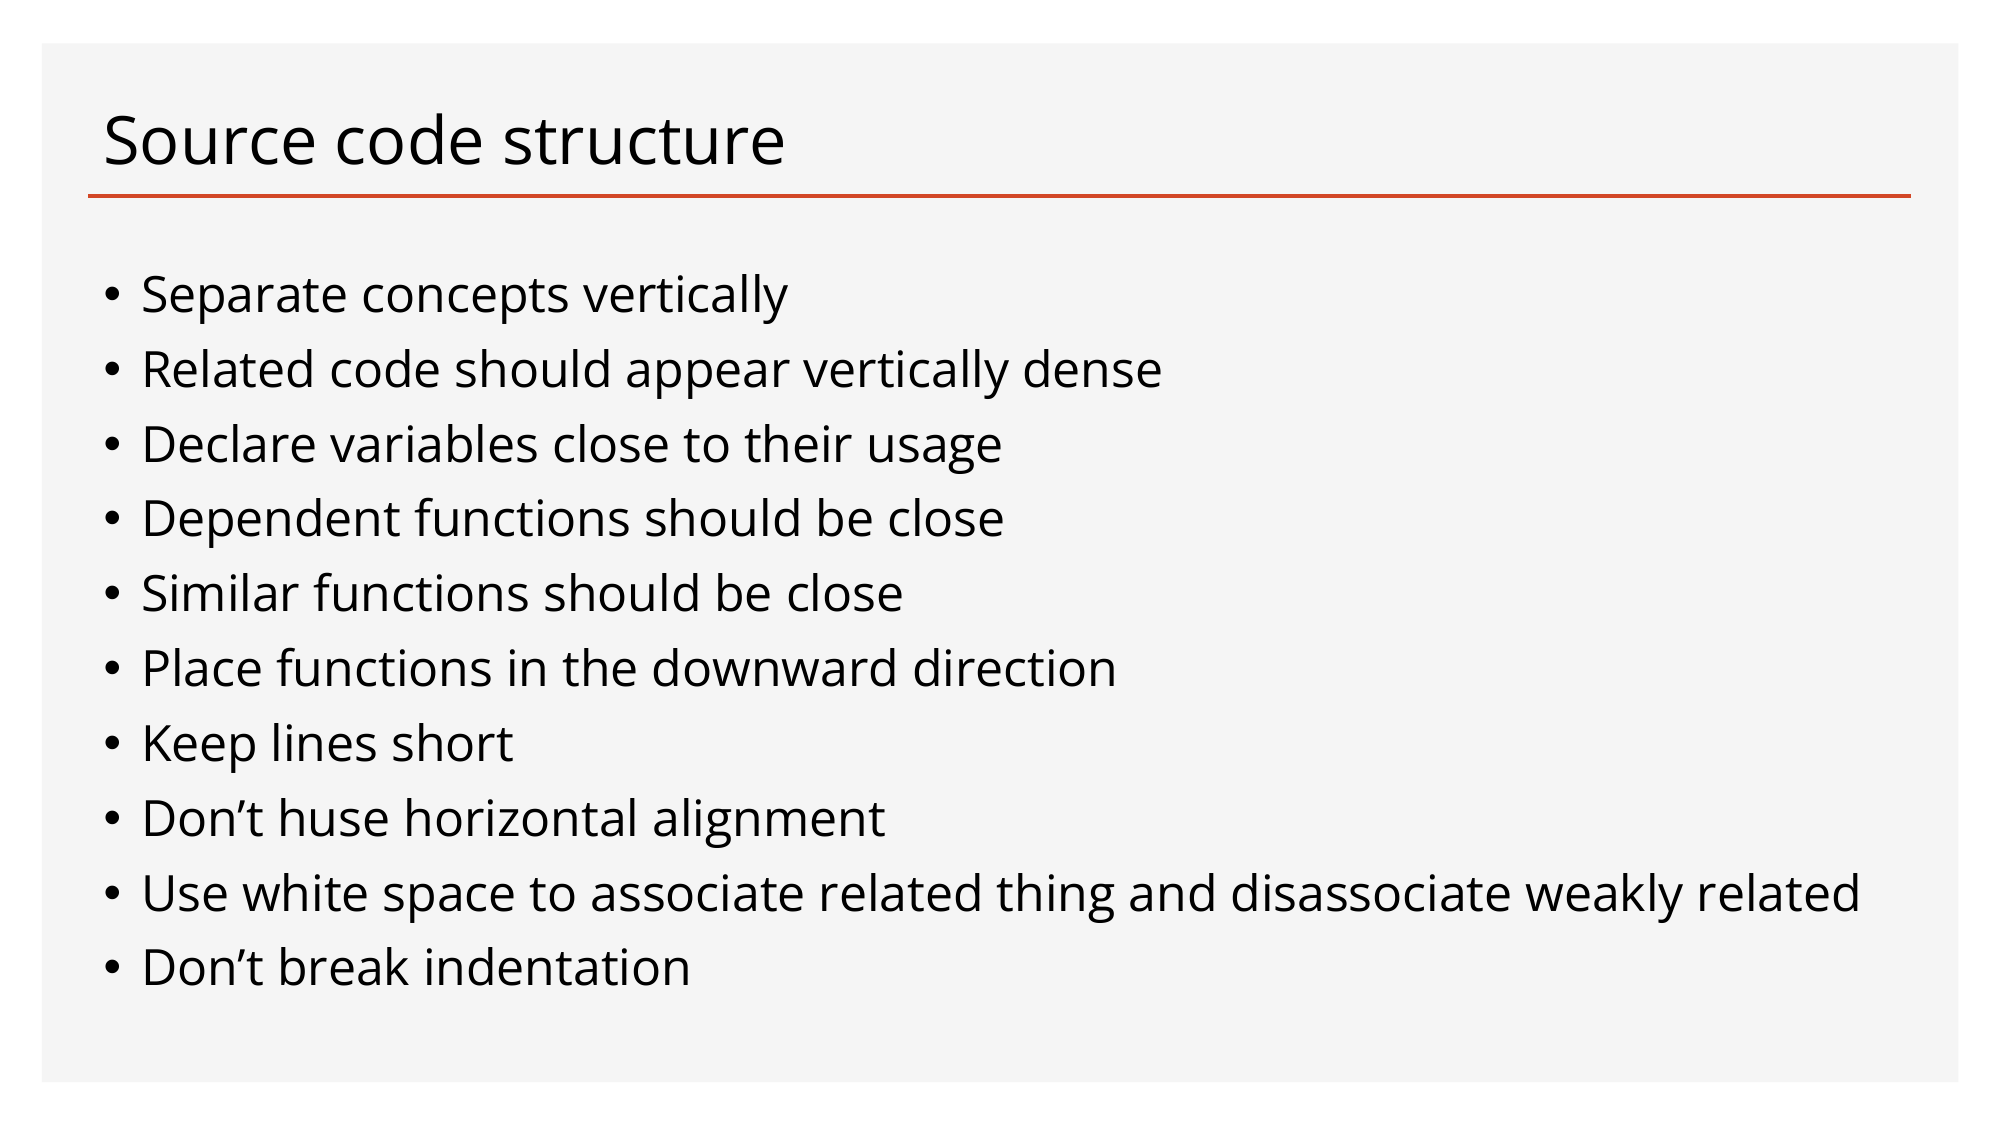

# Source code structure
Separate concepts vertically
Related code should appear vertically dense
Declare variables close to their usage
Dependent functions should be close
Similar functions should be close
Place functions in the downward direction
Keep lines short
Don’t huse horizontal alignment
Use white space to associate related thing and disassociate weakly related
Don’t break indentation